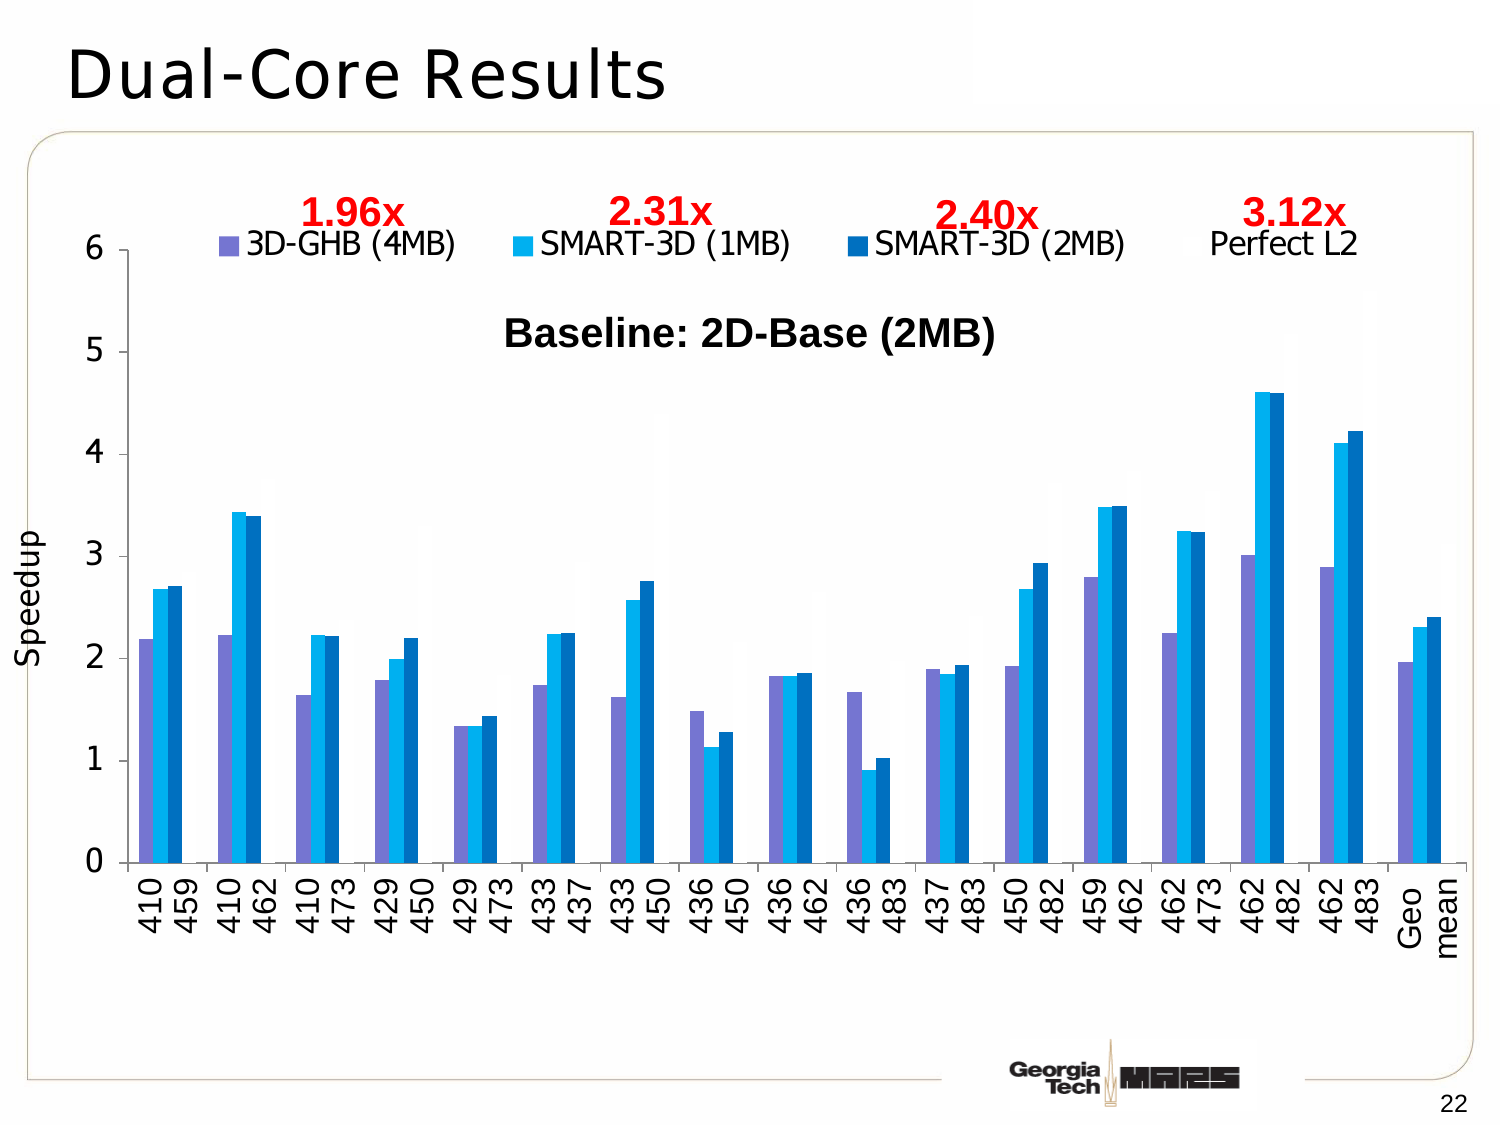

# Dual-Core Results
2.31x
1.96x
3.12x
2.40x

### Chart

| Category | 3D-GHB (4MB) | SMART-3D (1MB) | SMART-3D (2MB) | Perfect L2 |
|---|---|---|---|---|
| 410
459 | 2.188587106853146 | 2.6821981546324016 | 2.715218811366102 | 2.8444094438285186 |
| 410
462 | 2.2267008236930645 | 3.4331223398078725 | 3.39962225727671 | 3.7622974048921316 |
| 410
473 | 1.6406370384518543 | 2.233344802843307 | 2.224483838881306 | 2.378606538891309 |
| 429
450 | 1.790602016543973 | 1.9969785753764215 | 2.2020919615801136 | 3.300653775443057 |
| 429
473 | 1.3393402980837015 | 1.344618597623638 | 1.4368505026381129 | 1.8349619900046146 |
| 433
437 | 1.7400124922266194 | 2.23683618479641 | 2.2537959947879505 | 2.9441211474066784 |
| 433
450 | 1.6225906055297266 | 2.5698887299057884 | 2.7598429912680125 | 4.396148529826997 |
| 436
450 | 1.489534927800748 | 1.1339591558856783 | 1.2784728760937731 | 2.167625289361104 |
| 436
462 | 1.8339258487929777 | 1.8286225166714931 | 1.8628542182901378 | 2.6500055236133857 |
| 436
483 | 1.6746833388097415 | 0.9103941287464459 | 1.025086929738094 | 1.98053788476822 |
| 437
483 | 1.8942915881480058 | 1.852989971602512 | 1.9336649918130637 | 2.412809277097999 |
| 450
482 | 1.9307894793919829 | 2.6847488179202887 | 2.936568249575575 | 3.72288435829536 |
| 459
462 | 2.7960992394249176 | 3.483304894370713 | 3.495186583612341 | 3.8327056189706443 |
| 462
473 | 2.2506083779797508 | 3.244950391290736 | 3.2362858562722177 | 3.6430027902102737 |
| 462
482 | 3.0107785974520067 | 4.611237710797076 | 4.601975065838933 | 5.179587936629575 |
| 462
483 | 2.8964578325241344 | 4.110442217896625 | 4.2243222995047445 | 5.594377857382471 |
| Geo
mean | 1.965745037378148 | 2.3058477977697396 | 2.402488725166721 | 3.1244834142222566 |
Baseline: 2D-Base (2MB)